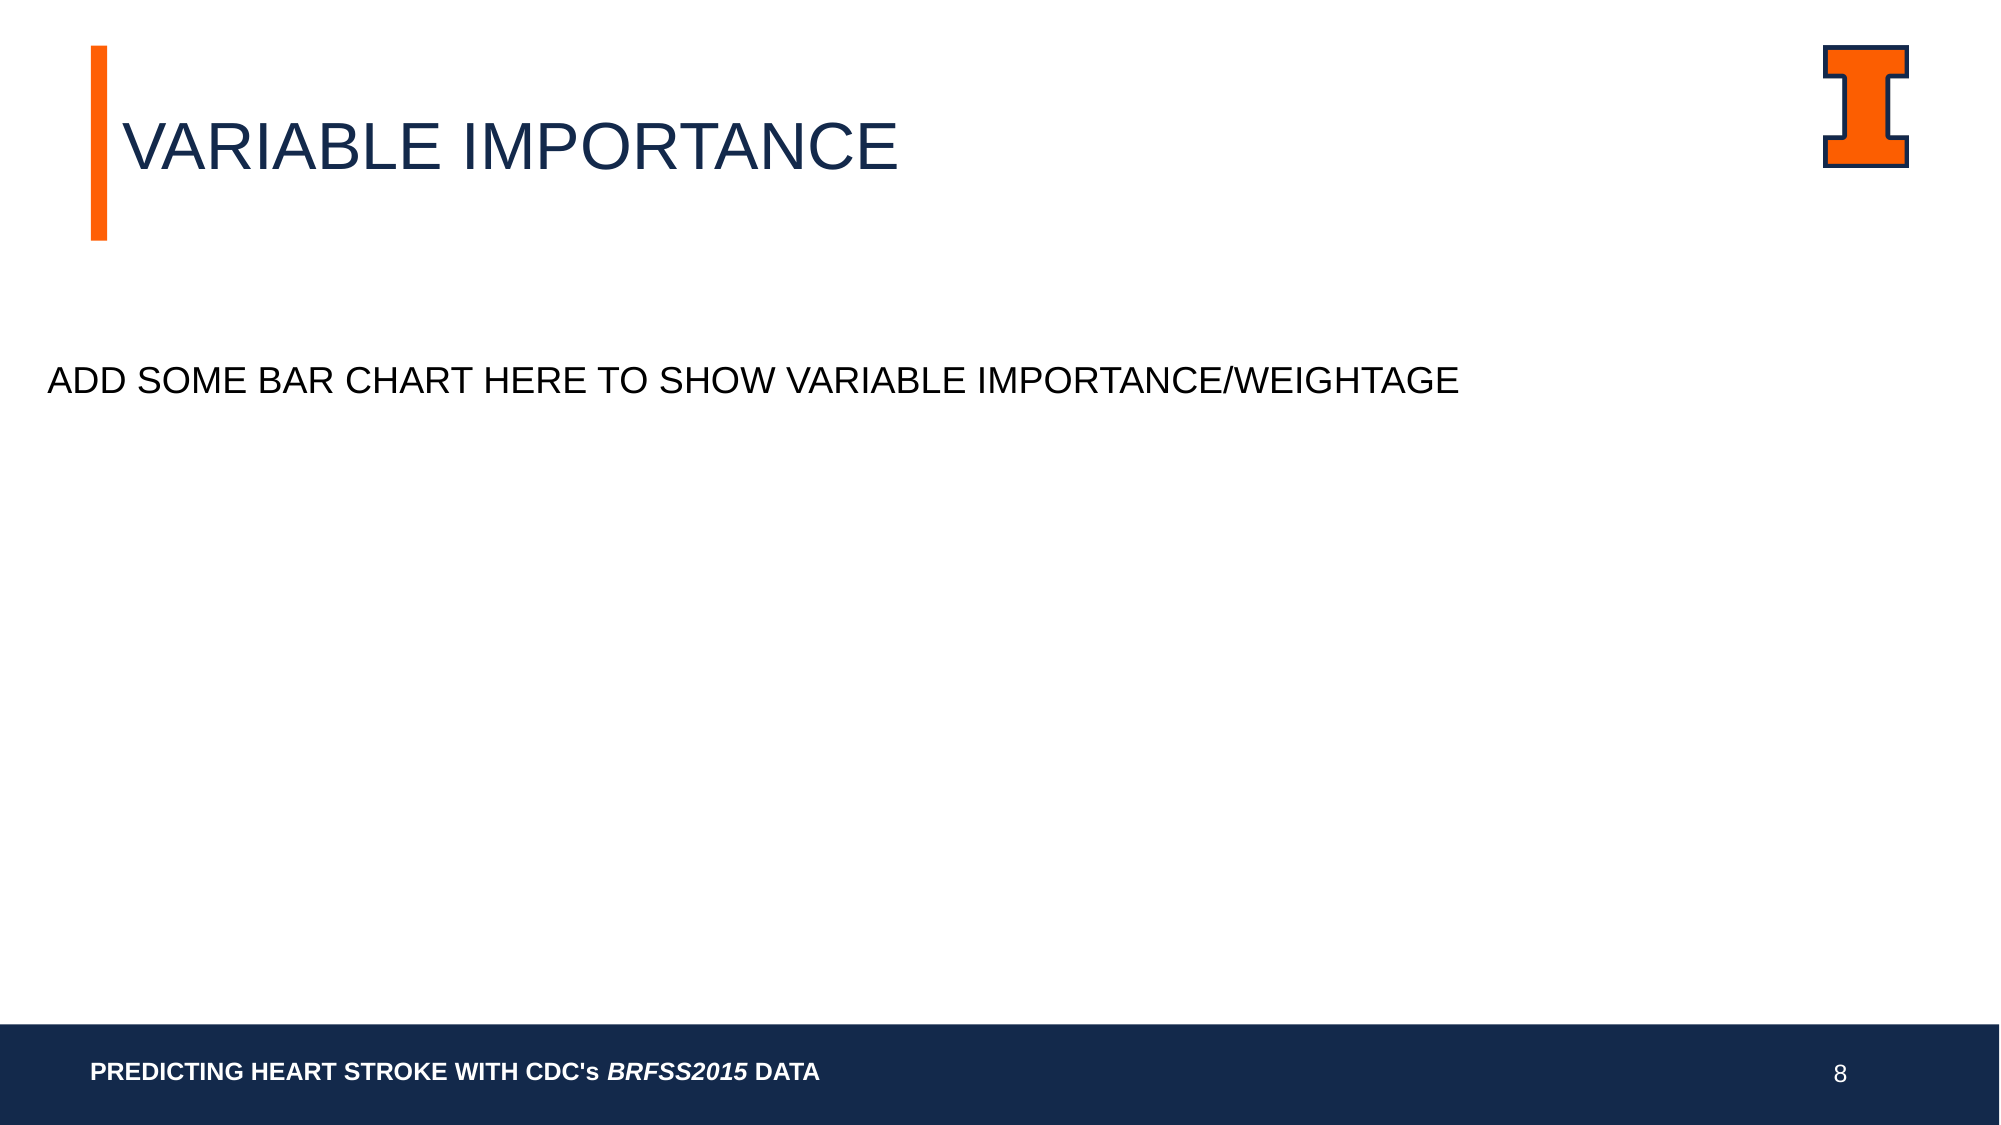

VARIABLE IMPORTANCE
ADD SOME BAR CHART HERE TO SHOW VARIABLE IMPORTANCE/WEIGHTAGE

PREDICTING HEART STROKE WITH CDC's BRFSS2015 DATA
8